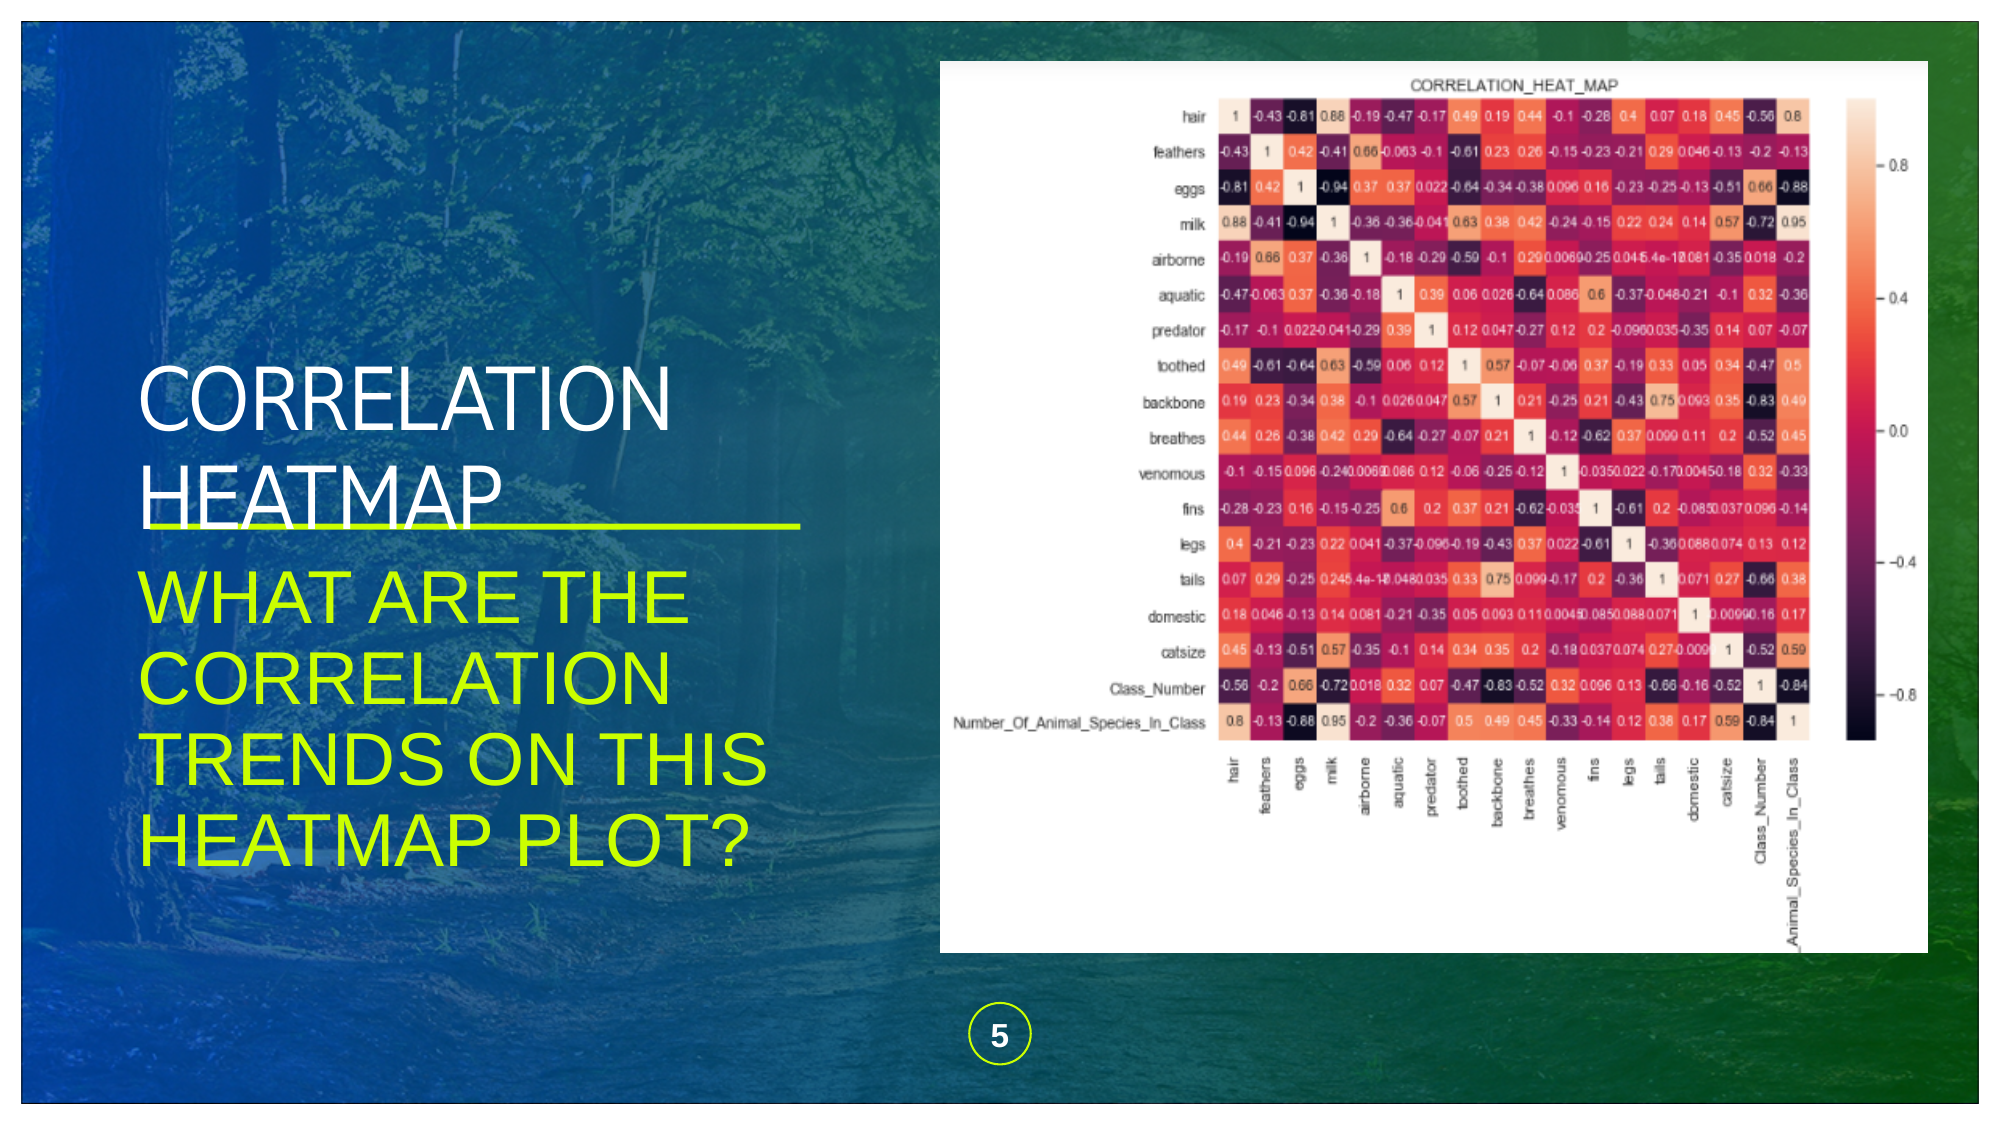

### Chart

| Category |
|---|
# CORRELATION HEATMAP
WHAT ARE THE CORRELATION TRENDS ON THIS HEATMAP PLOT?
5